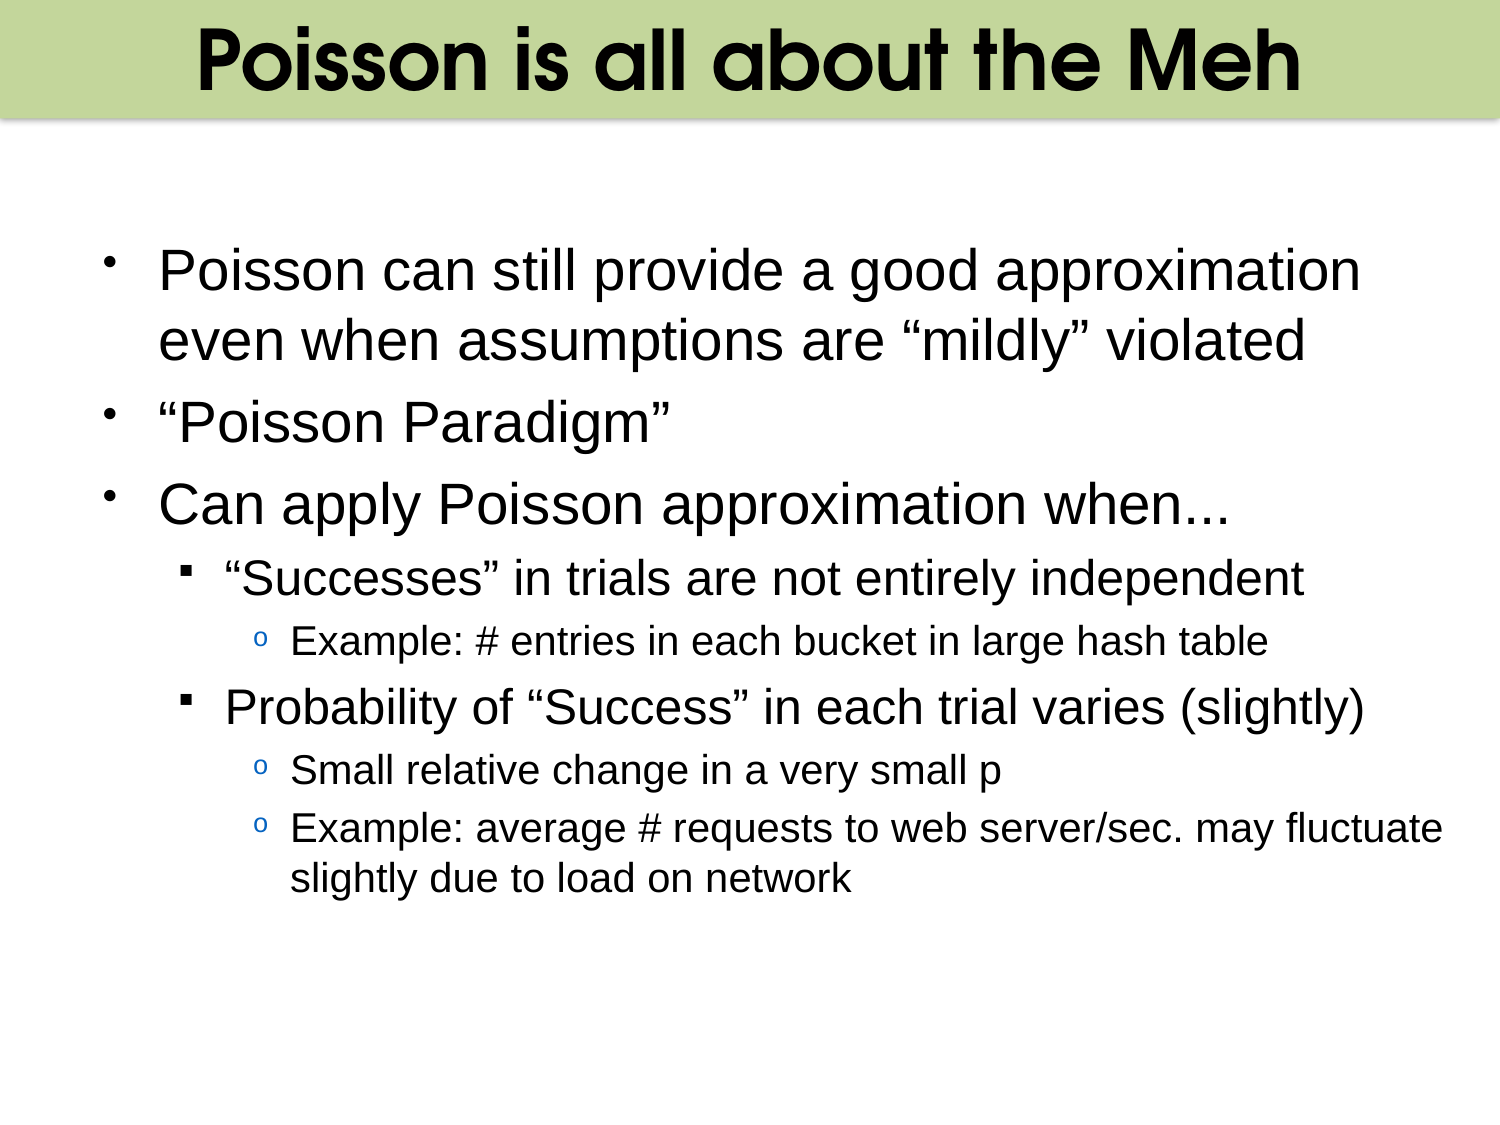

Poisson is all about the Meh
Poisson can still provide a good approximation even when assumptions are “mildly” violated
“Poisson Paradigm”
Can apply Poisson approximation when...
“Successes” in trials are not entirely independent
Example: # entries in each bucket in large hash table
Probability of “Success” in each trial varies (slightly)
Small relative change in a very small p
Example: average # requests to web server/sec. may fluctuate slightly due to load on network